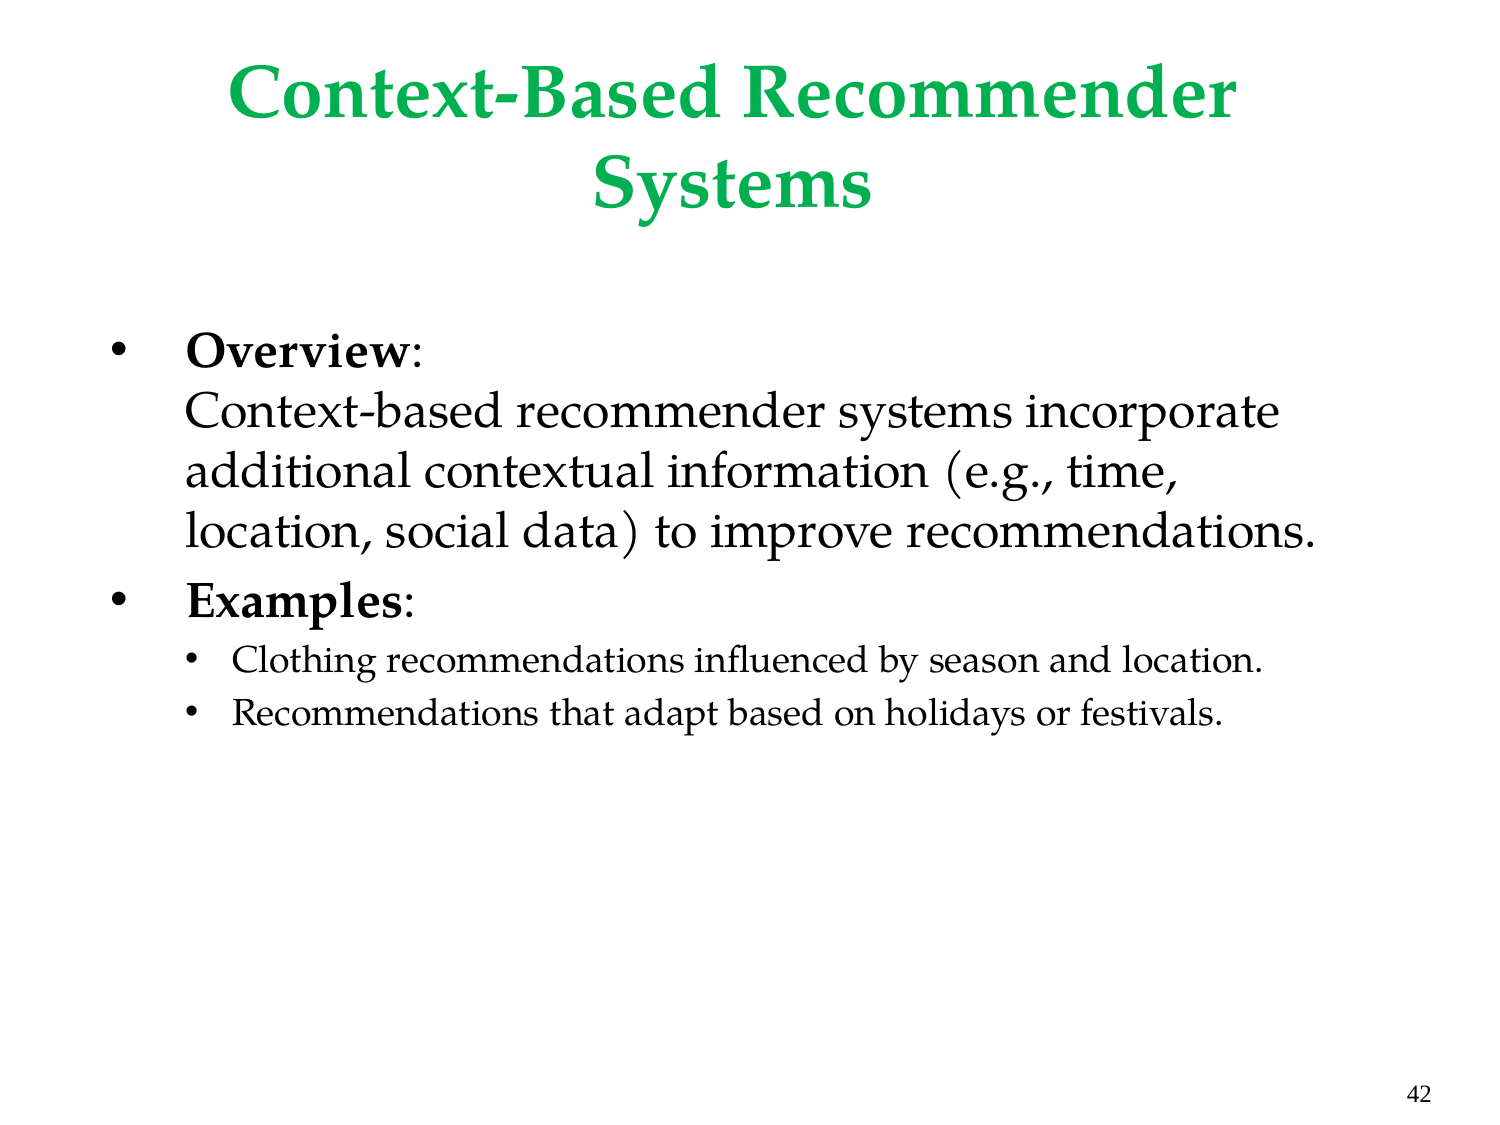

# Context-Based Recommender Systems
Overview:
Context-based recommender systems incorporate additional contextual information (e.g., time, location, social data) to improve recommendations.
Examples:
Clothing recommendations influenced by season and location.
Recommendations that adapt based on holidays or festivals.
42